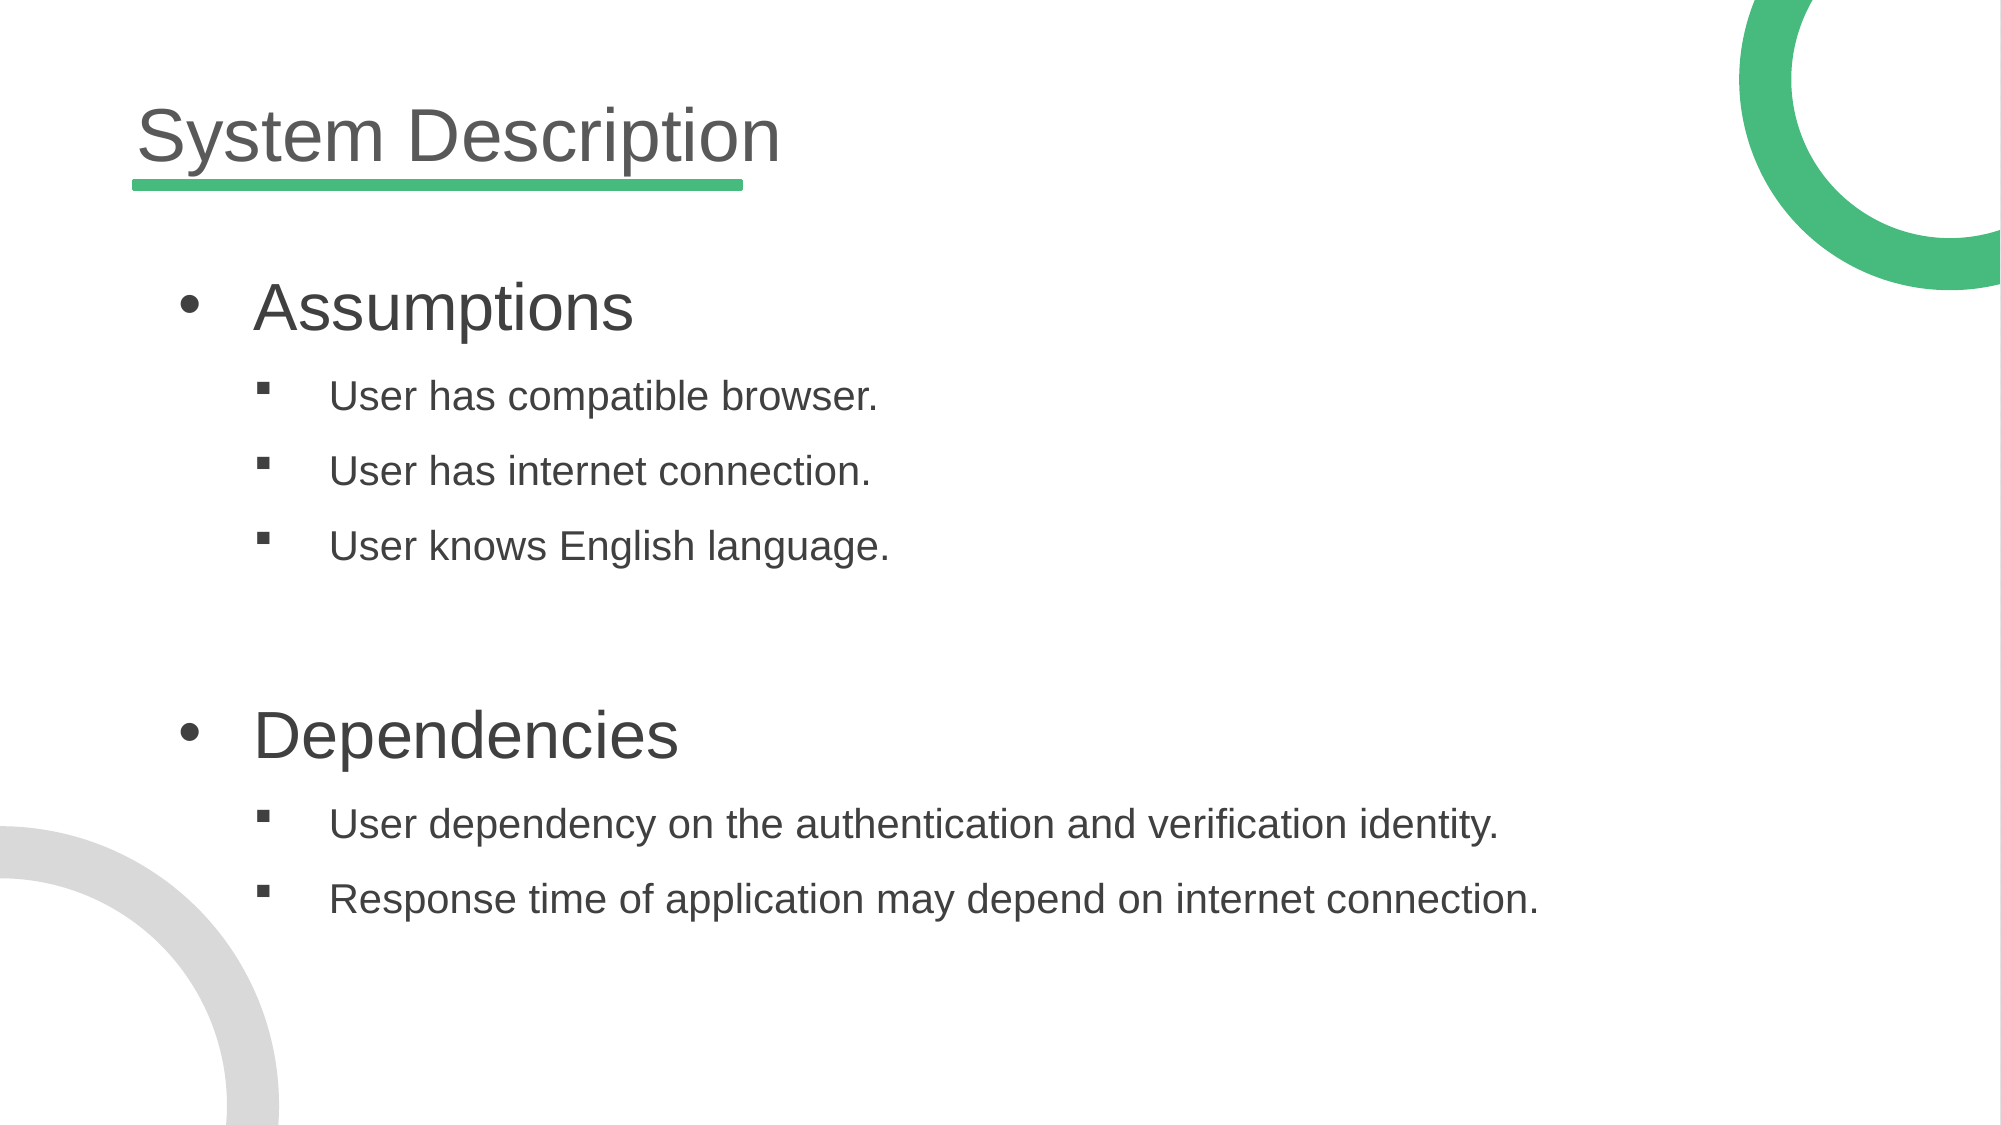

System Description

Assumptions
User has compatible browser.
User has internet connection.
User knows English language.
Dependencies
User dependency on the authentication and verification identity.
Response time of application may depend on internet connection.